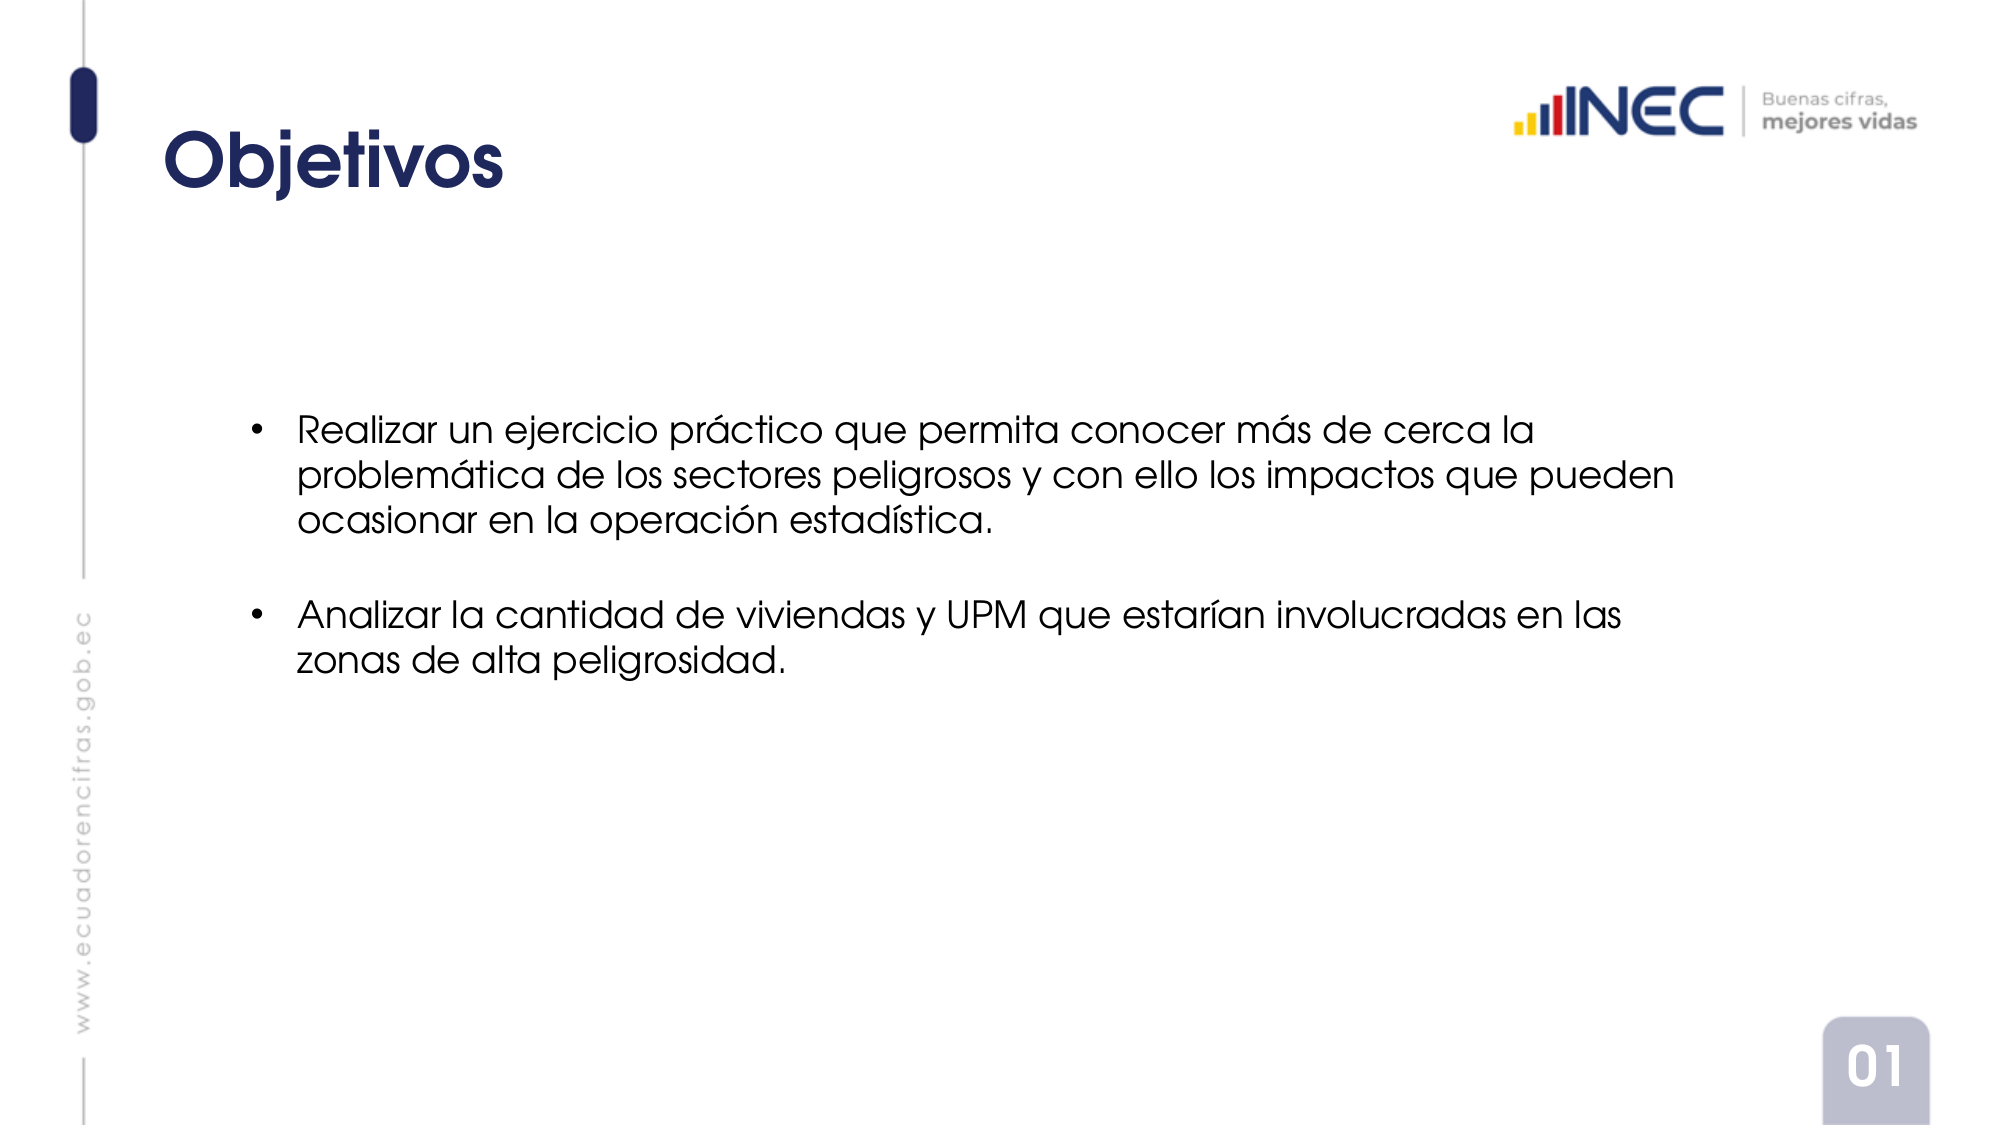

# Objetivos

Realizar un ejercicio práctico que permita conocer más de cerca la problemática de los sectores peligrosos y con ello los impactos que pueden ocasionar en la operación estadística.

Analizar la cantidad de viviendas y UPM que estarían involucradas en las zonas de alta peligrosidad.

01